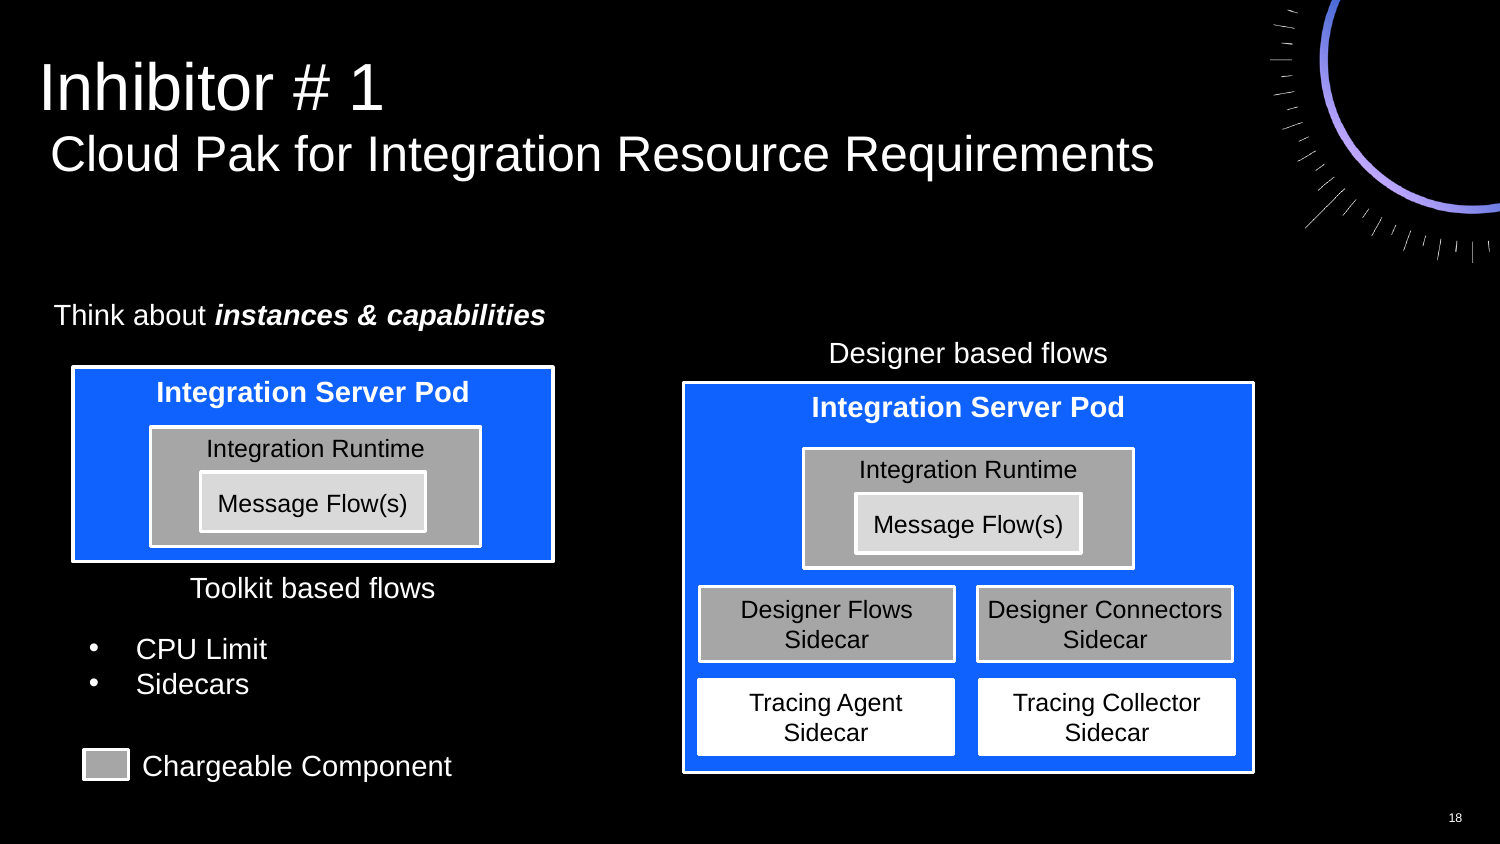

# Inhibitor # 1
Cloud Pak for Integration Resource Requirements
Think about instances & capabilities
Designer based flows
Integration Server Pod
Integration Runtime
Message Flow(s)
Integration Server Pod
Integration Runtime
Message Flow(s)
Designer Flows
Sidecar
Designer Connectors
Sidecar
Integration Server Pod
Integration Runtime
Message Flow(s)
Designer Flows
Sidecar
Designer Connectors
Sidecar
Tracing Agent
Sidecar
Tracing Collector
Sidecar
Toolkit based flows
CPU Limit
Sidecars
Chargeable Component

18